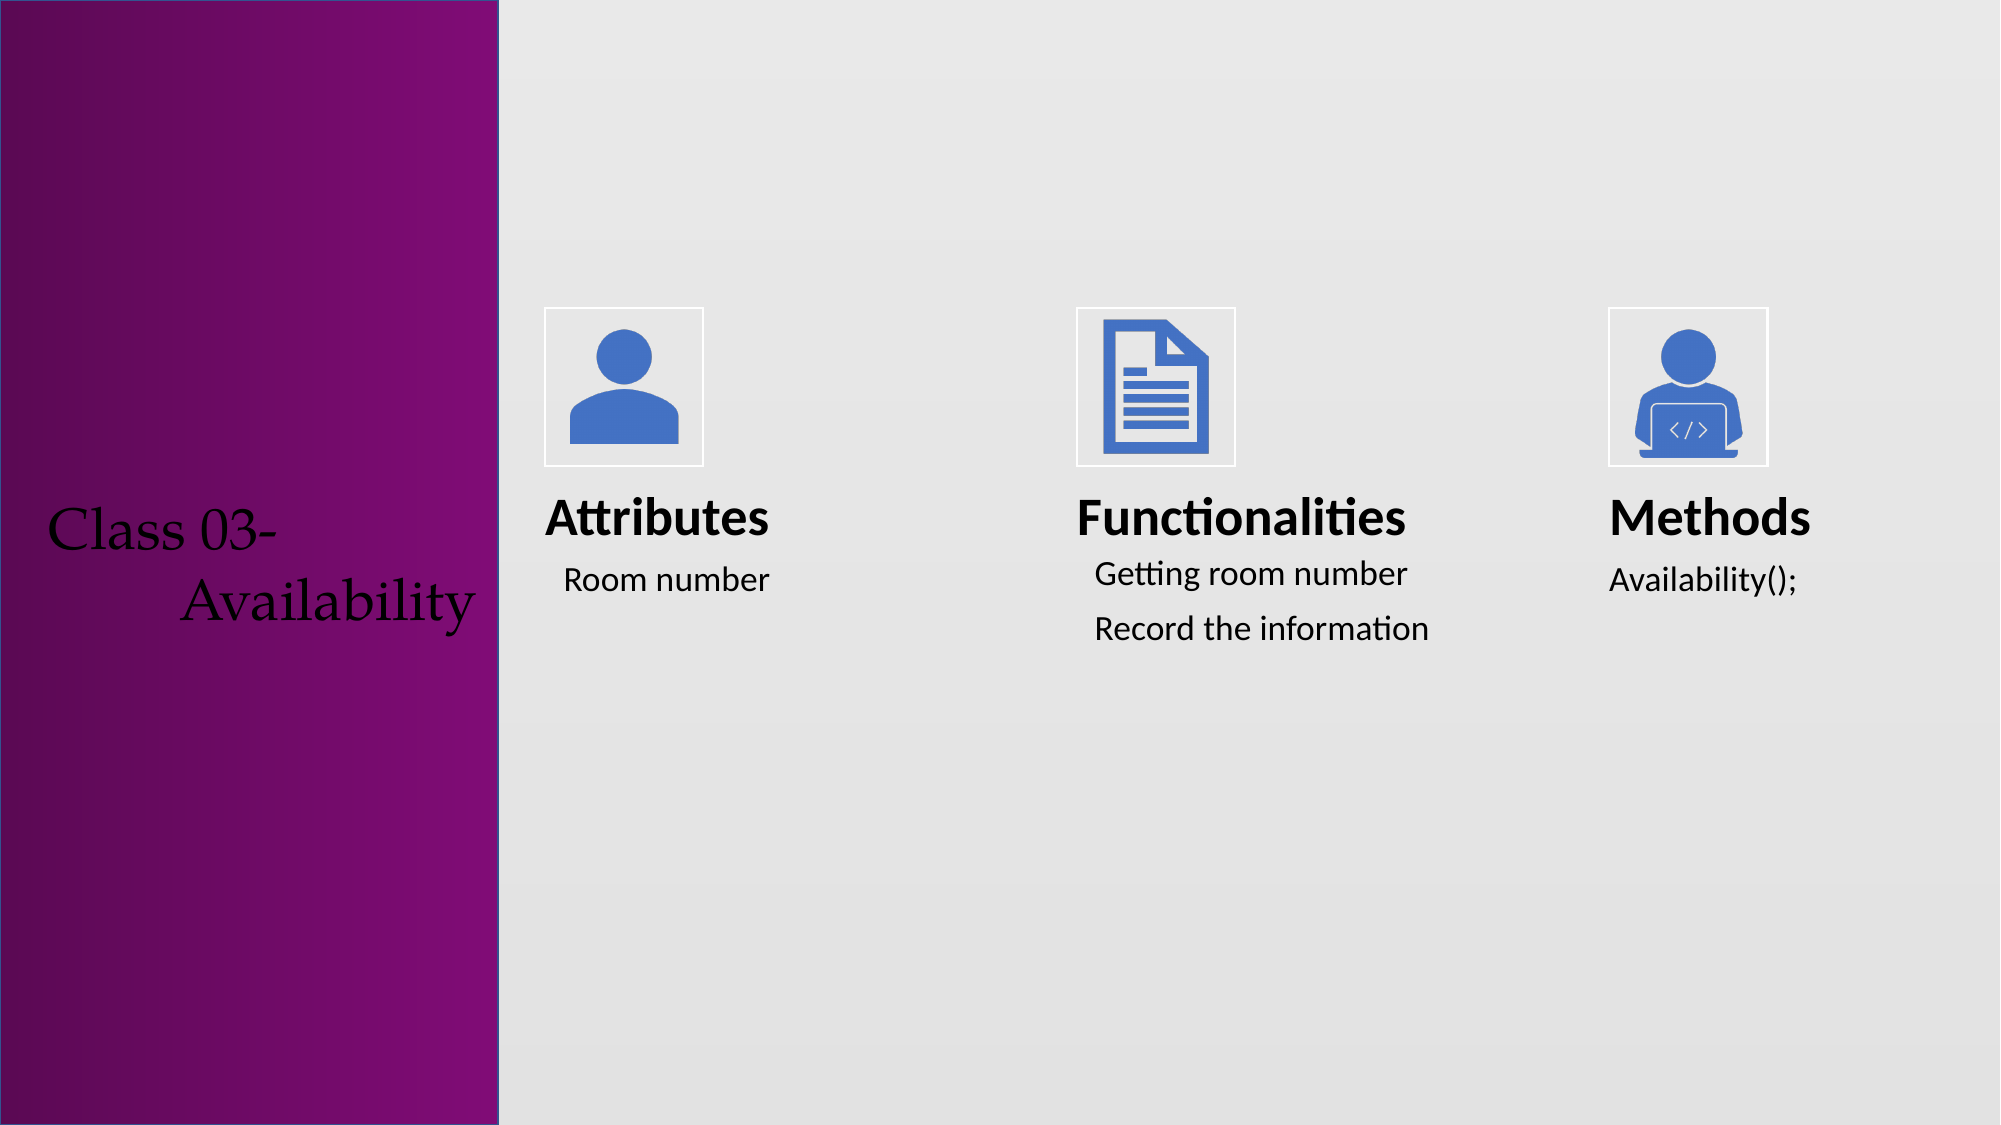

Attributes
Room number
Functionalities
Getting room number
Record the information
Methods
Availability();
Class 03-
         Availability